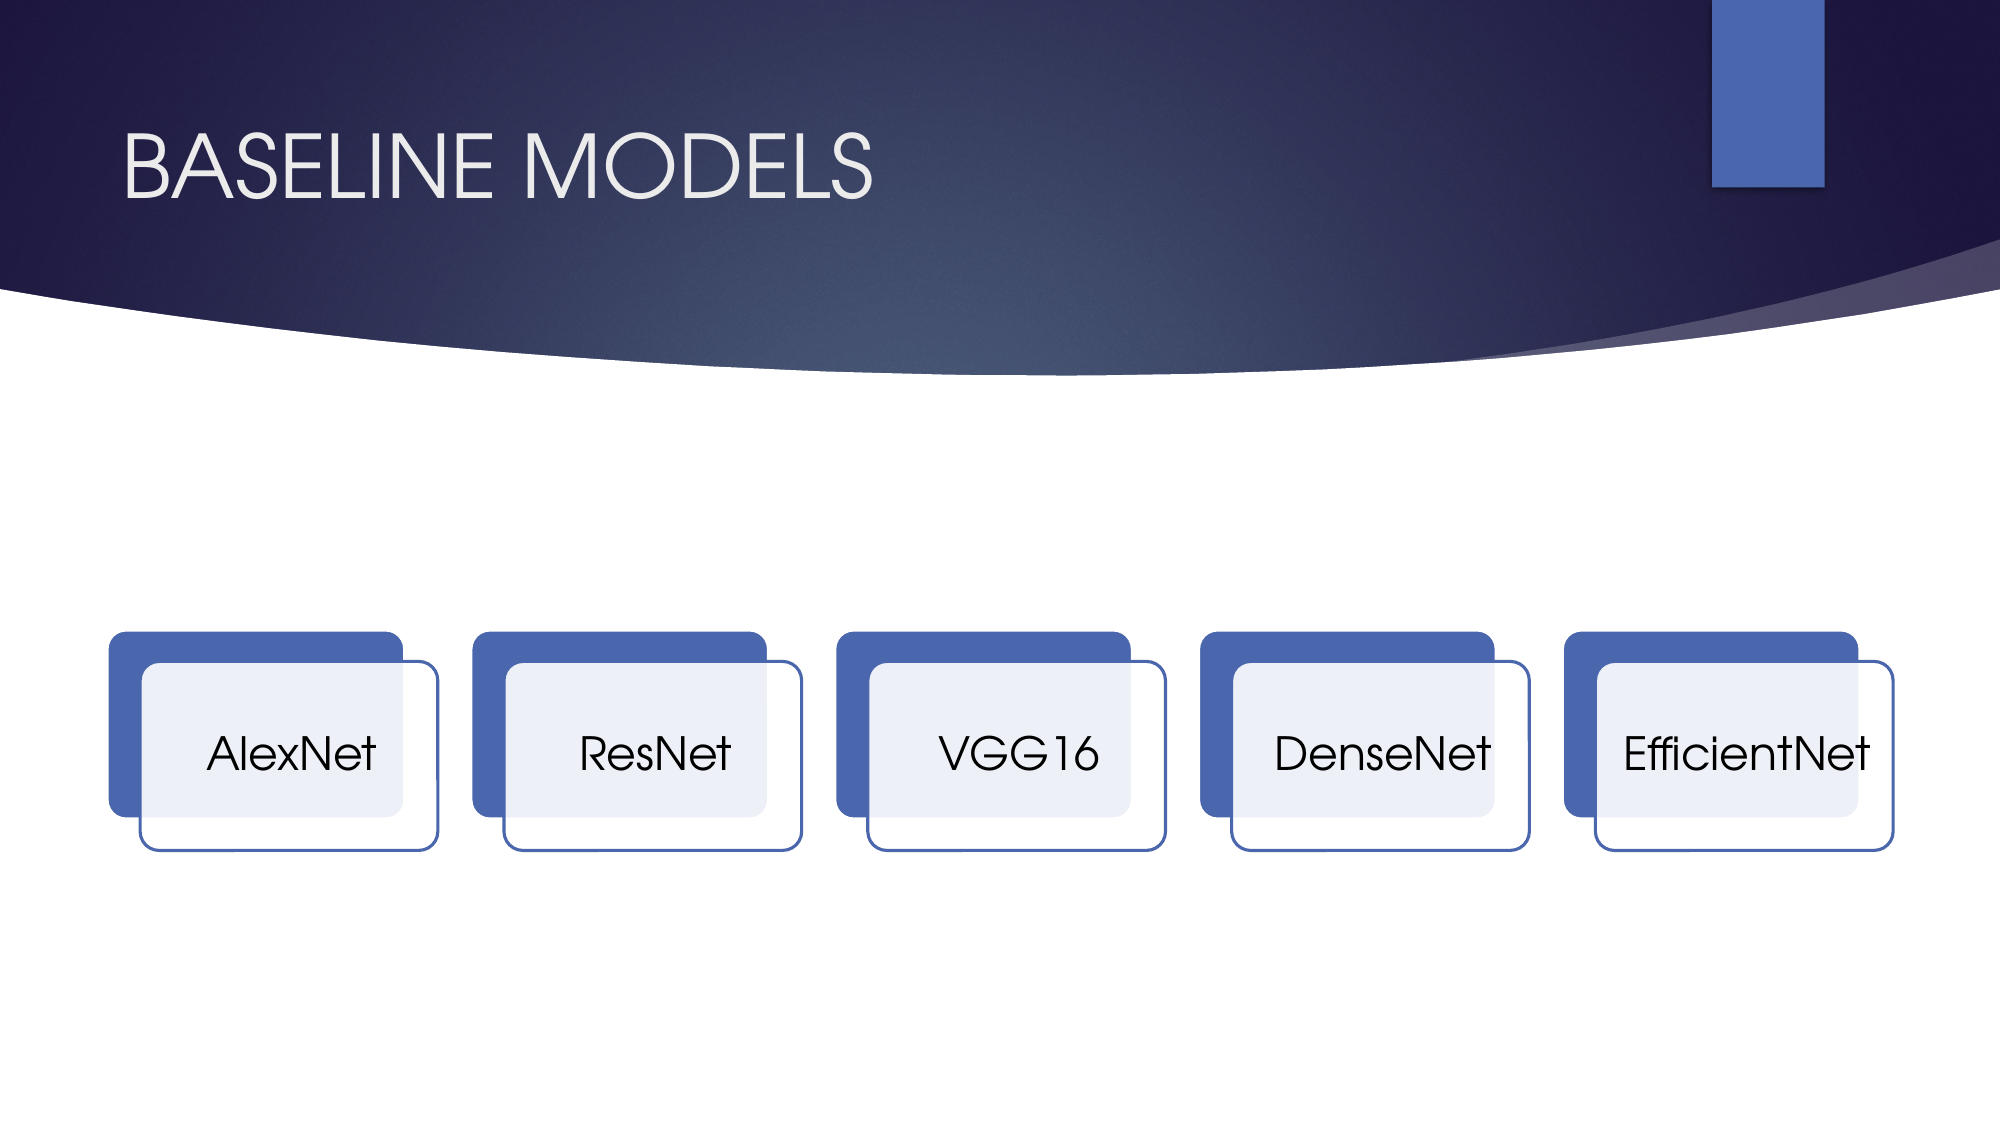

BASELINE MODELS

AlexNet
ResNet
VGG16
DenseNet
EfficientNet